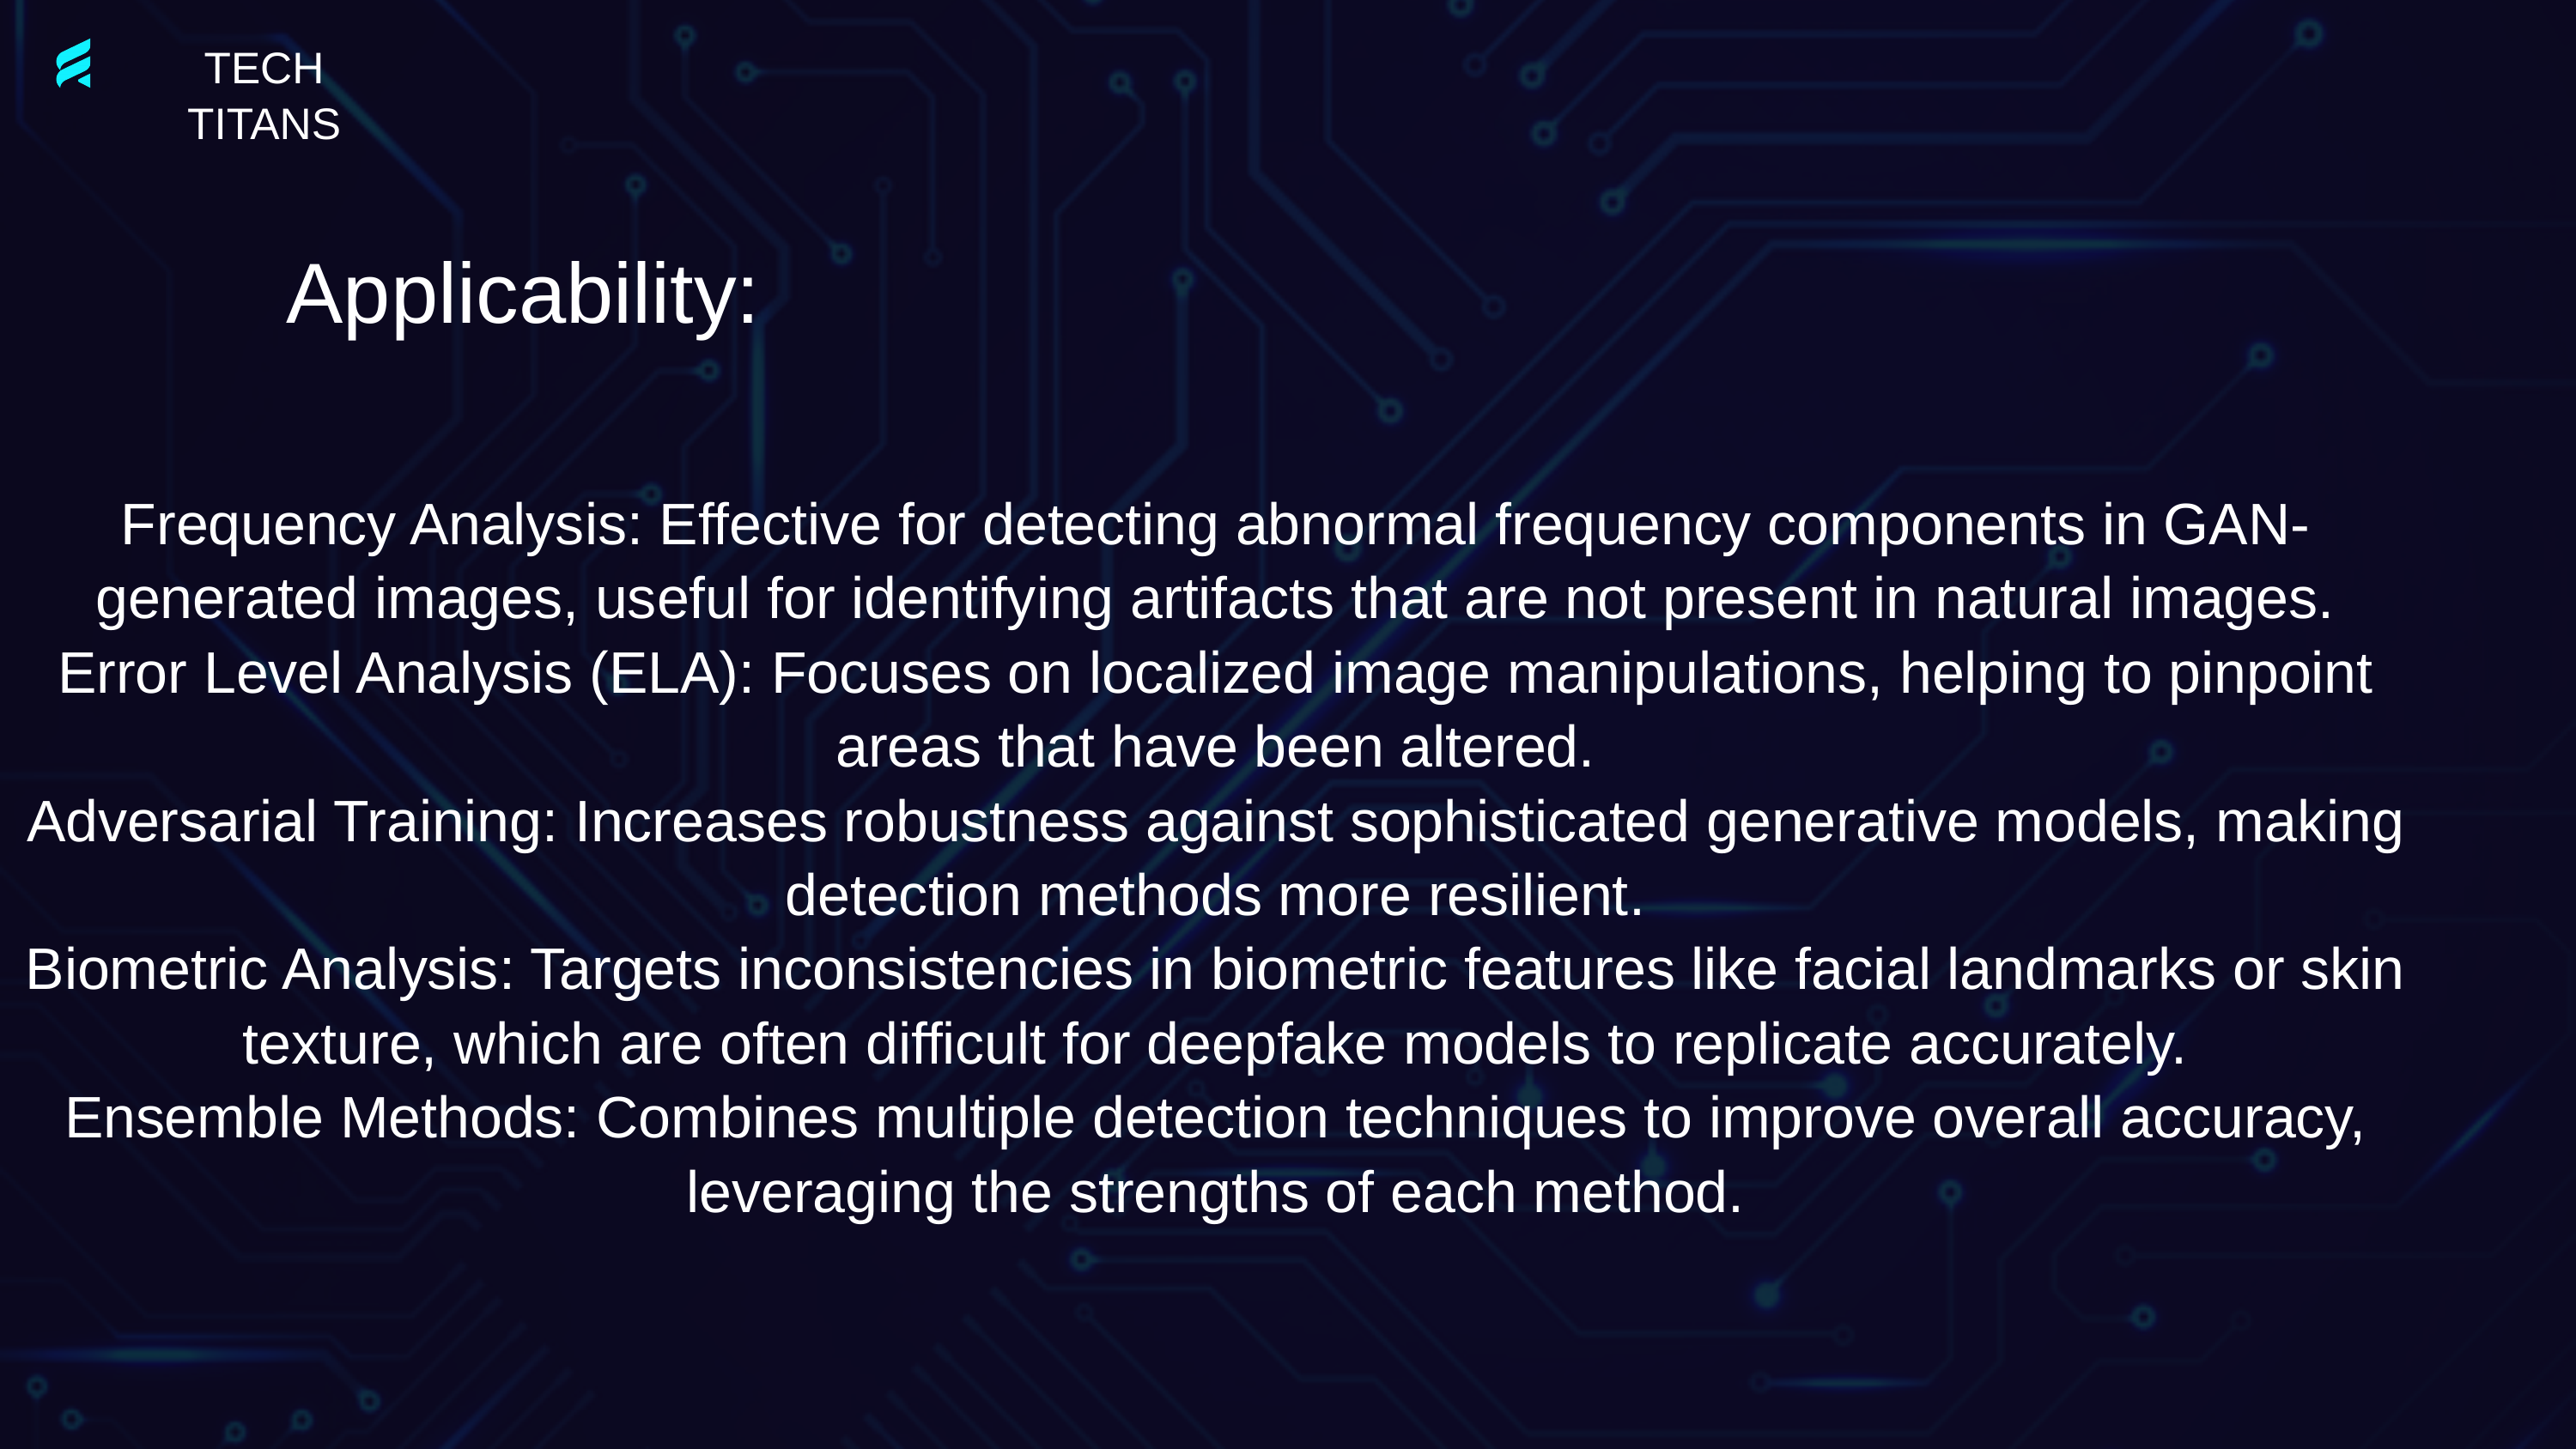

TECH TITANS

Applicability:
Frequency Analysis: Effective for detecting abnormal frequency components in GAN-generated images, useful for identifying artifacts that are not present in natural images.
Error Level Analysis (ELA): Focuses on localized image manipulations, helping to pinpoint areas that have been altered.
Adversarial Training: Increases robustness against sophisticated generative models, making detection methods more resilient.
Biometric Analysis: Targets inconsistencies in biometric features like facial landmarks or skin texture, which are often difficult for deepfake models to replicate accurately.
Ensemble Methods: Combines multiple detection techniques to improve overall accuracy, leveraging the strengths of each method.